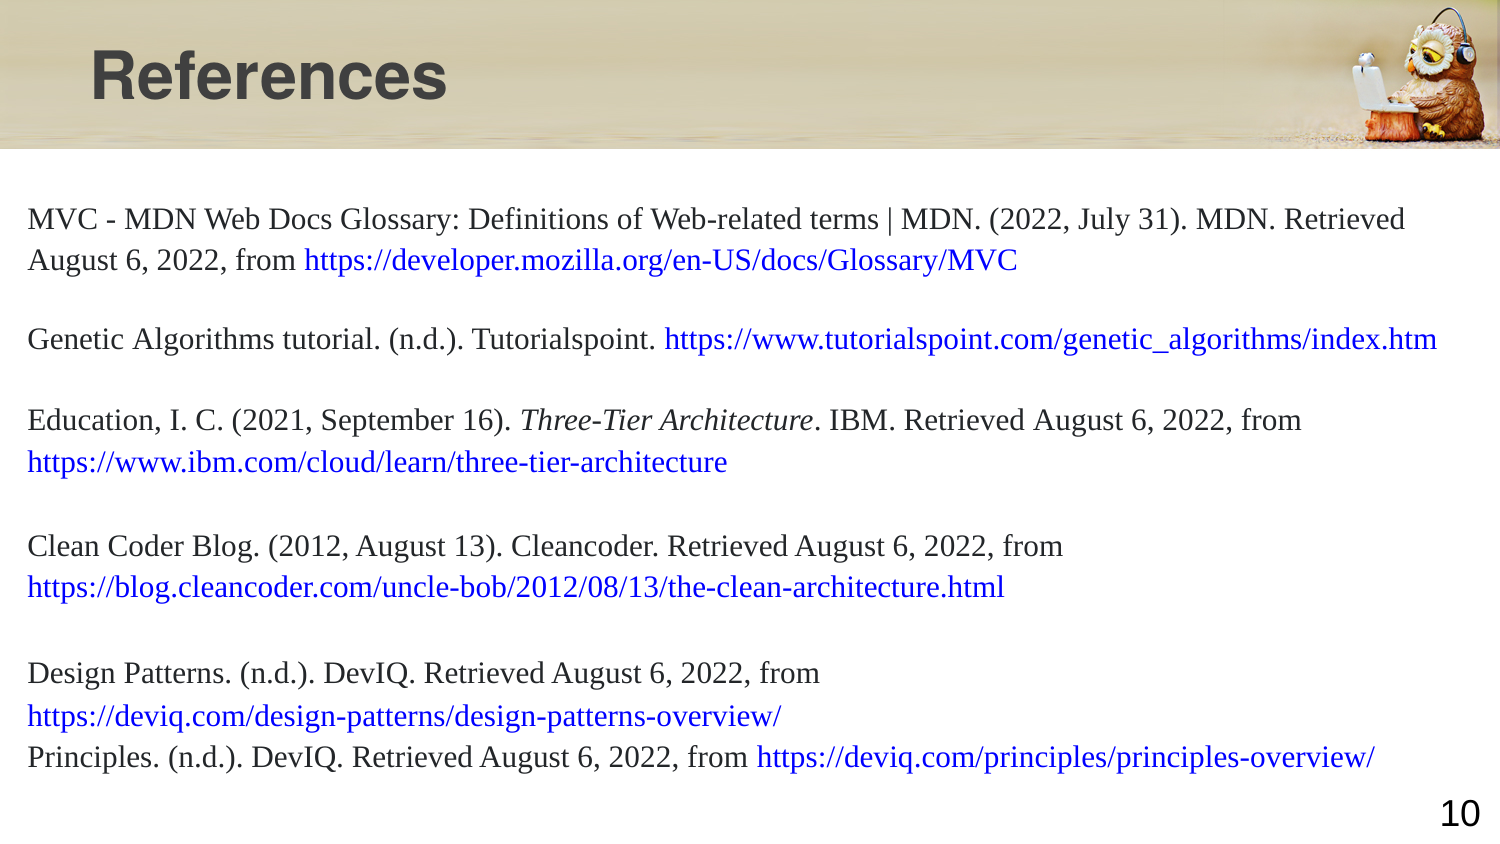

# References
MVC - MDN Web Docs Glossary: Definitions of Web-related terms | MDN. (2022, July 31). MDN. Retrieved August 6, 2022, from https://developer.mozilla.org/en-US/docs/Glossary/MVC
Genetic Algorithms tutorial. (n.d.). Tutorialspoint. https://www.tutorialspoint.com/genetic_algorithms/index.htm

Education, I. C. (2021, September 16). Three-Tier Architecture. IBM. Retrieved August 6, 2022, from https://www.ibm.com/cloud/learn/three-tier-architecture

Clean Coder Blog. (2012, August 13). Cleancoder. Retrieved August 6, 2022, from https://blog.cleancoder.com/uncle-bob/2012/08/13/the-clean-architecture.html
Design Patterns. (n.d.). DevIQ. Retrieved August 6, 2022, from https://deviq.com/design-patterns/design-patterns-overview/
Principles. (n.d.). DevIQ. Retrieved August 6, 2022, from https://deviq.com/principles/principles-overview/
10